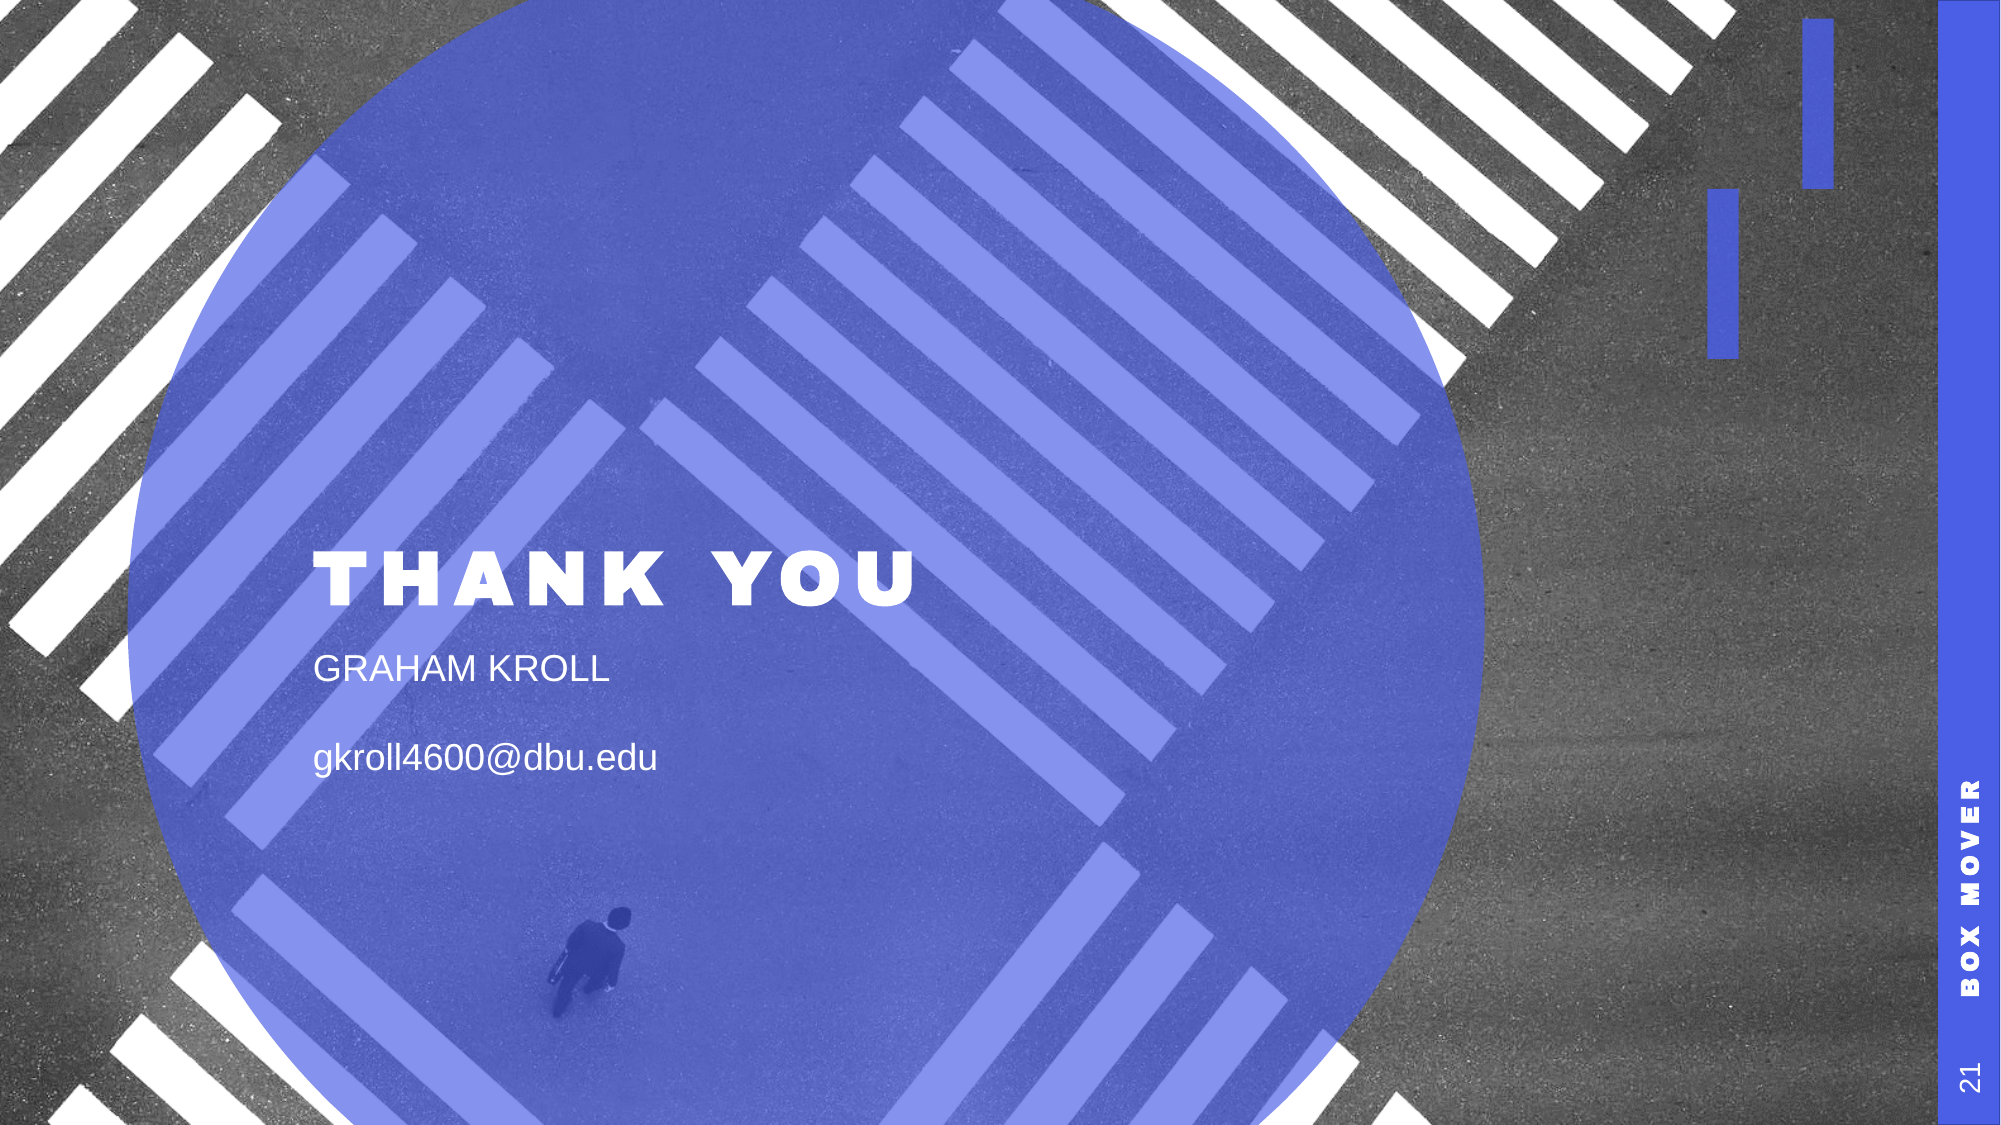

# THANK YOU
Box mover
GRAHAM KROLL
gkroll4600@dbu.edu

21